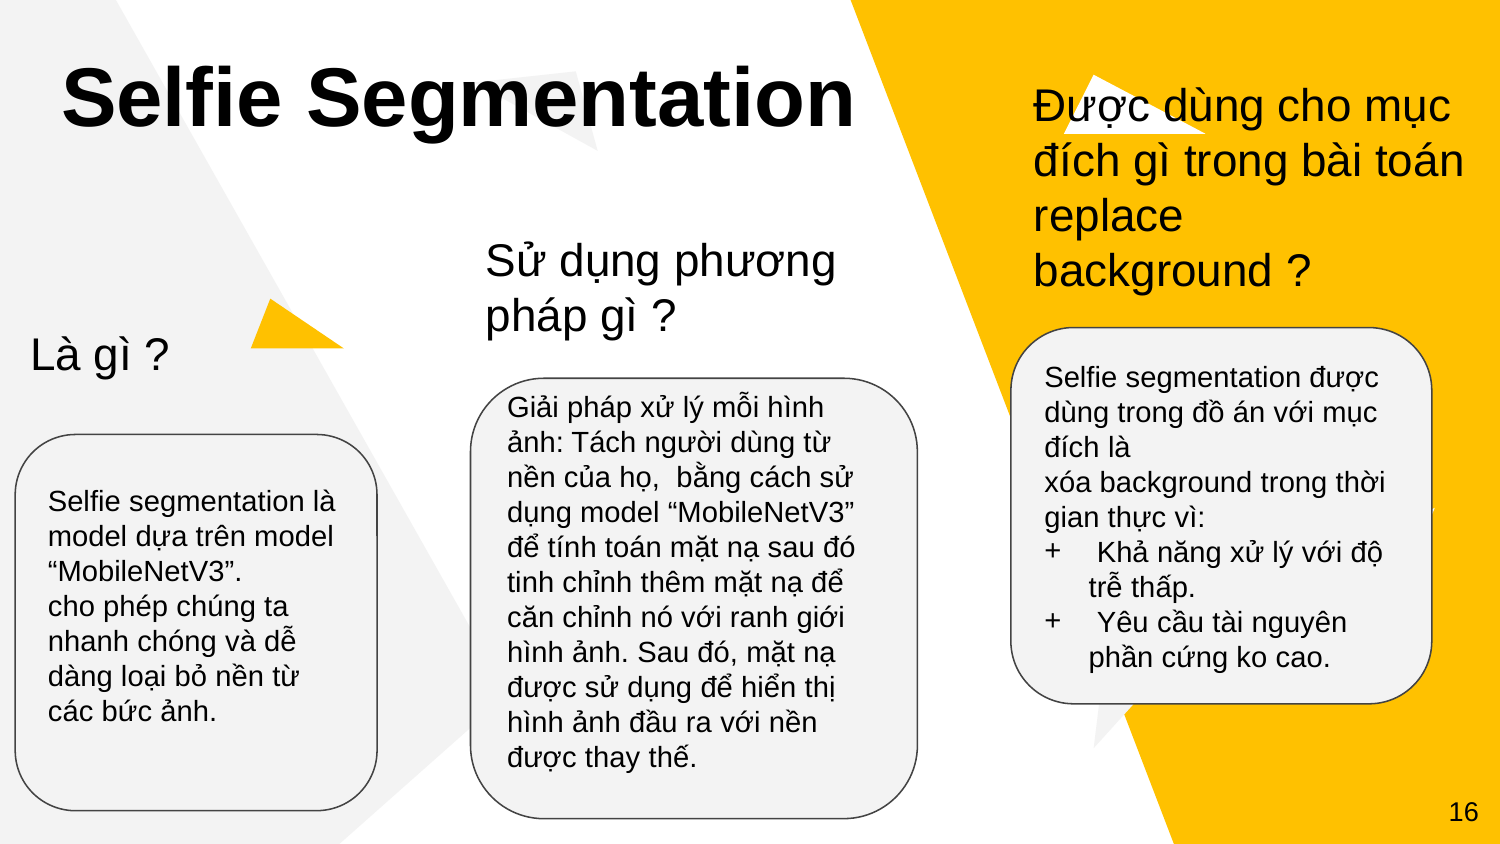

Selfie Segmentation
Được dùng cho mục đích gì trong bài toán replace background ?

# Sử dụng phương pháp gì ?

Là gì ?
Selfie segmentation được dùng trong đồ án với mục đích là
xóa background trong thời gian thực vì:
 Khả năng xử lý với độ trễ thấp.
 Yêu cầu tài nguyên phần cứng ko cao.
Giải pháp xử lý mỗi hình ảnh: Tách người dùng từ nền của họ,  bằng cách sử dụng model “MobileNetV3” để tính toán mặt nạ sau đó tinh chỉnh thêm mặt nạ để căn chỉnh nó với ranh giới hình ảnh. Sau đó, mặt nạ được sử dụng để hiển thị hình ảnh đầu ra với nền được thay thế.

Selfie segmentation là model dựa trên model “MobileNetV3”.
cho phép chúng ta nhanh chóng và dễ dàng loại bỏ nền từ các bức ảnh.

16